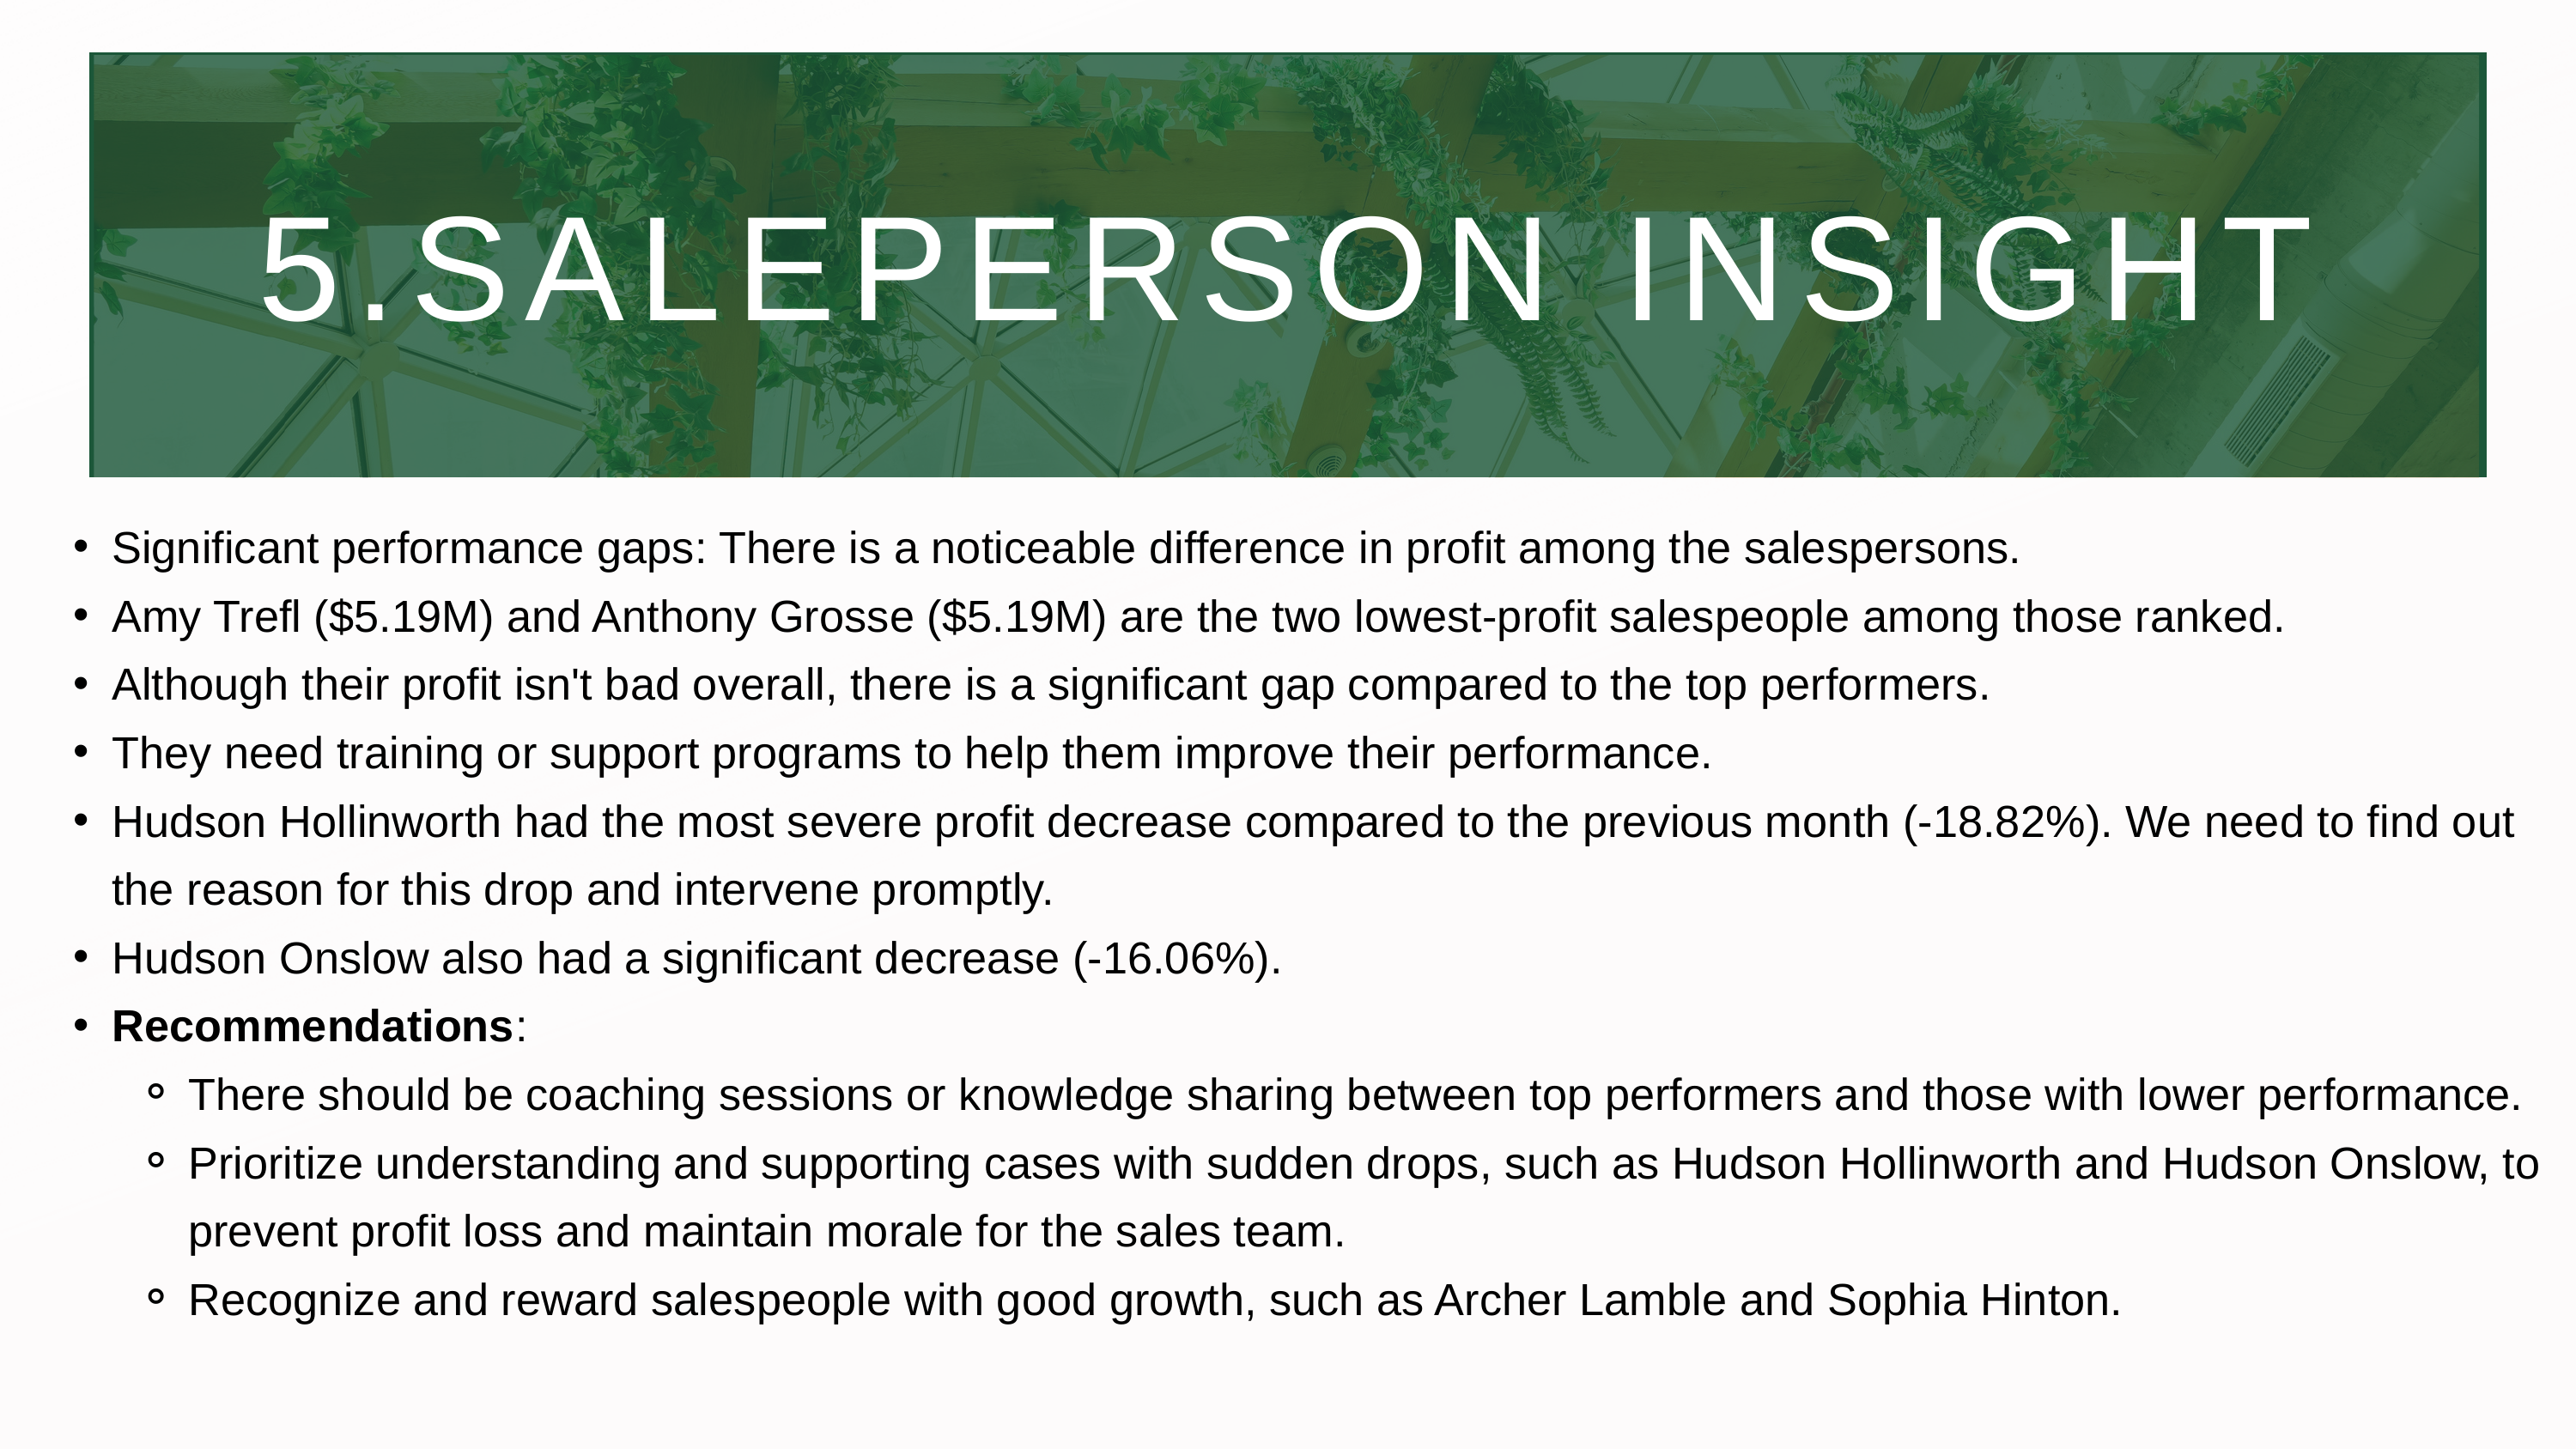

5.SALEPERSON INSIGHT
Significant performance gaps: There is a noticeable difference in profit among the salespersons.
Amy Trefl ($5.19M) and Anthony Grosse ($5.19M) are the two lowest-profit salespeople among those ranked.
Although their profit isn't bad overall, there is a significant gap compared to the top performers.
They need training or support programs to help them improve their performance.
Hudson Hollinworth had the most severe profit decrease compared to the previous month (-18.82%). We need to find out the reason for this drop and intervene promptly.
Hudson Onslow also had a significant decrease (-16.06%).
Recommendations:
There should be coaching sessions or knowledge sharing between top performers and those with lower performance.
Prioritize understanding and supporting cases with sudden drops, such as Hudson Hollinworth and Hudson Onslow, to prevent profit loss and maintain morale for the sales team.
Recognize and reward salespeople with good growth, such as Archer Lamble and Sophia Hinton.